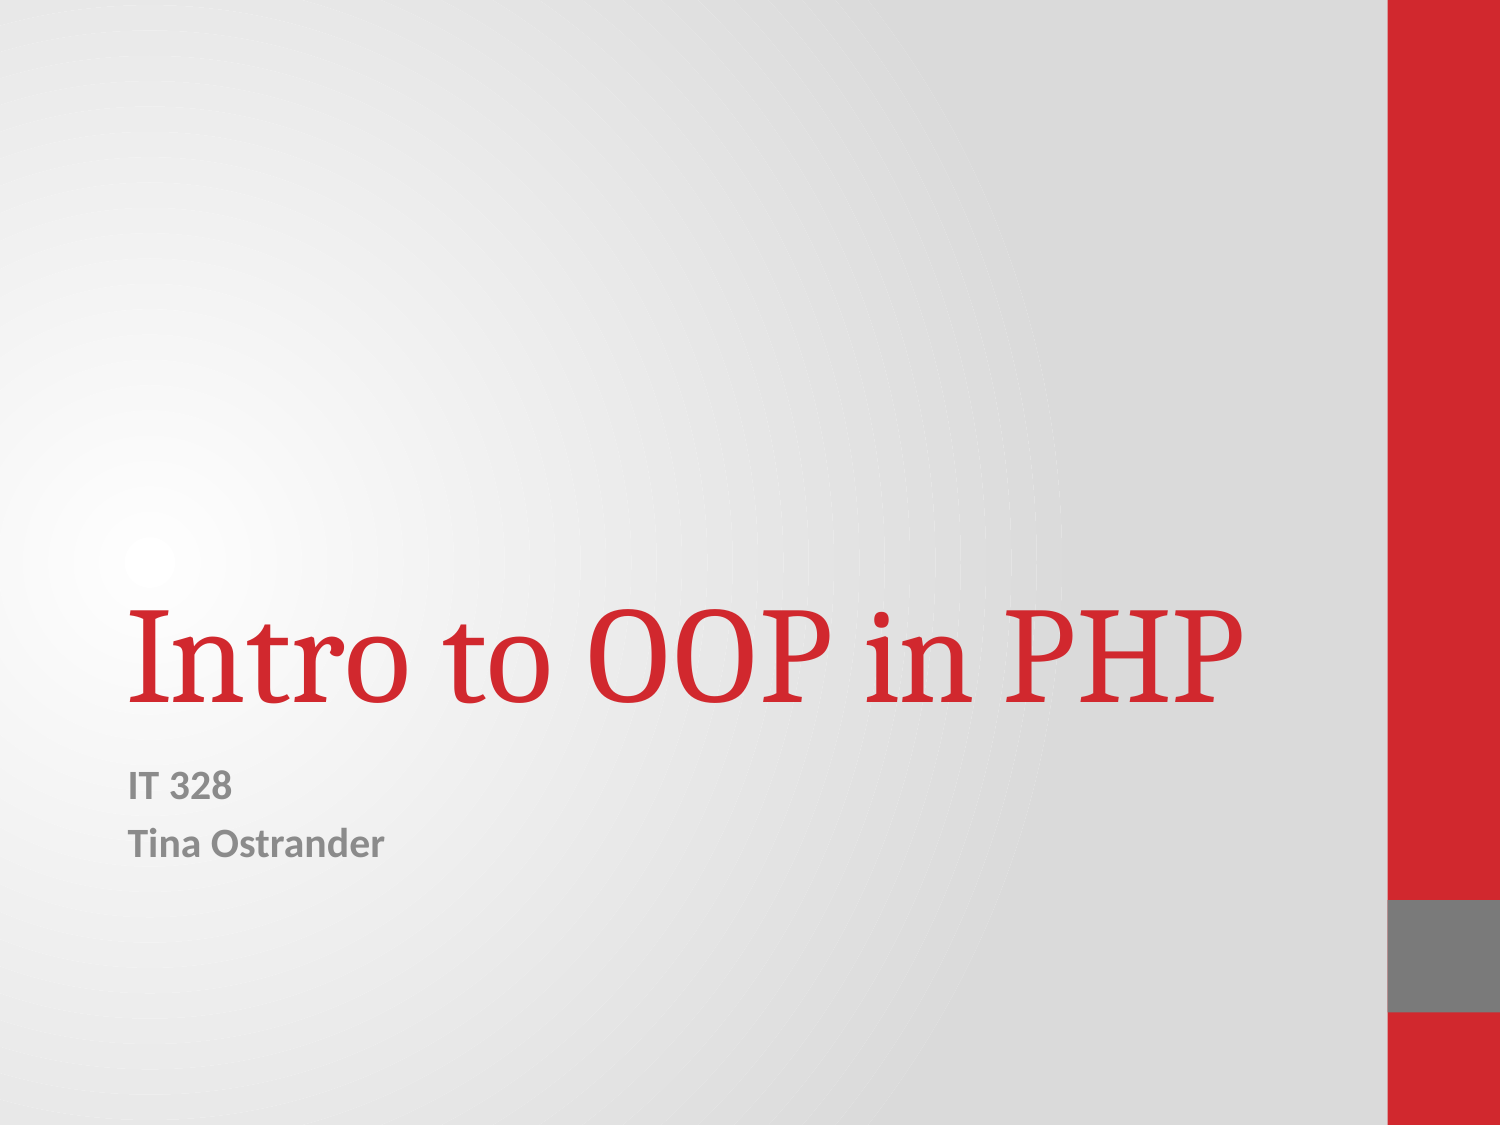

# Intro to OOP in PHP
IT 328
Tina Ostrander